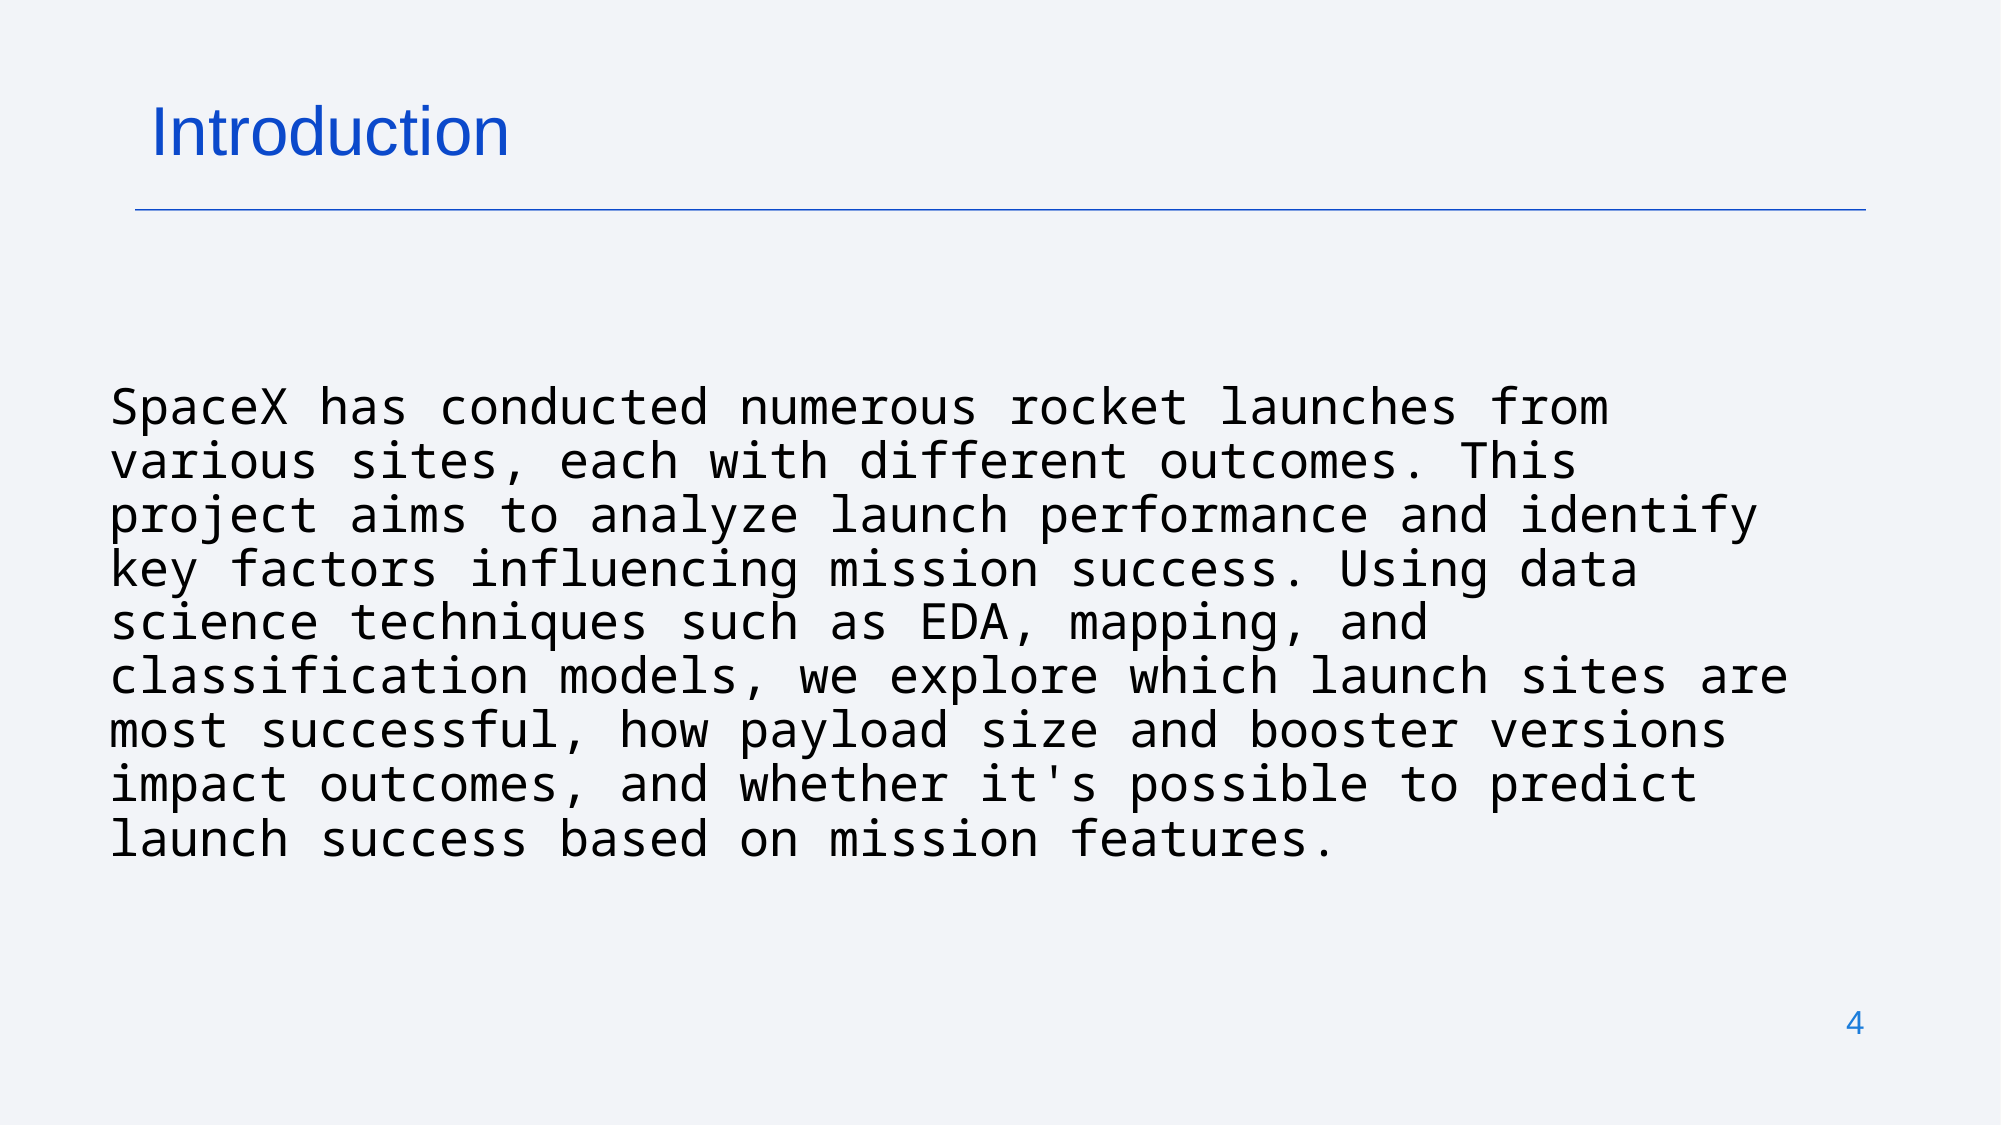

Introduction
SpaceX has conducted numerous rocket launches from various sites, each with different outcomes. This project aims to analyze launch performance and identify key factors influencing mission success. Using data science techniques such as EDA, mapping, and classification models, we explore which launch sites are most successful, how payload size and booster versions impact outcomes, and whether it's possible to predict launch success based on mission features.
4